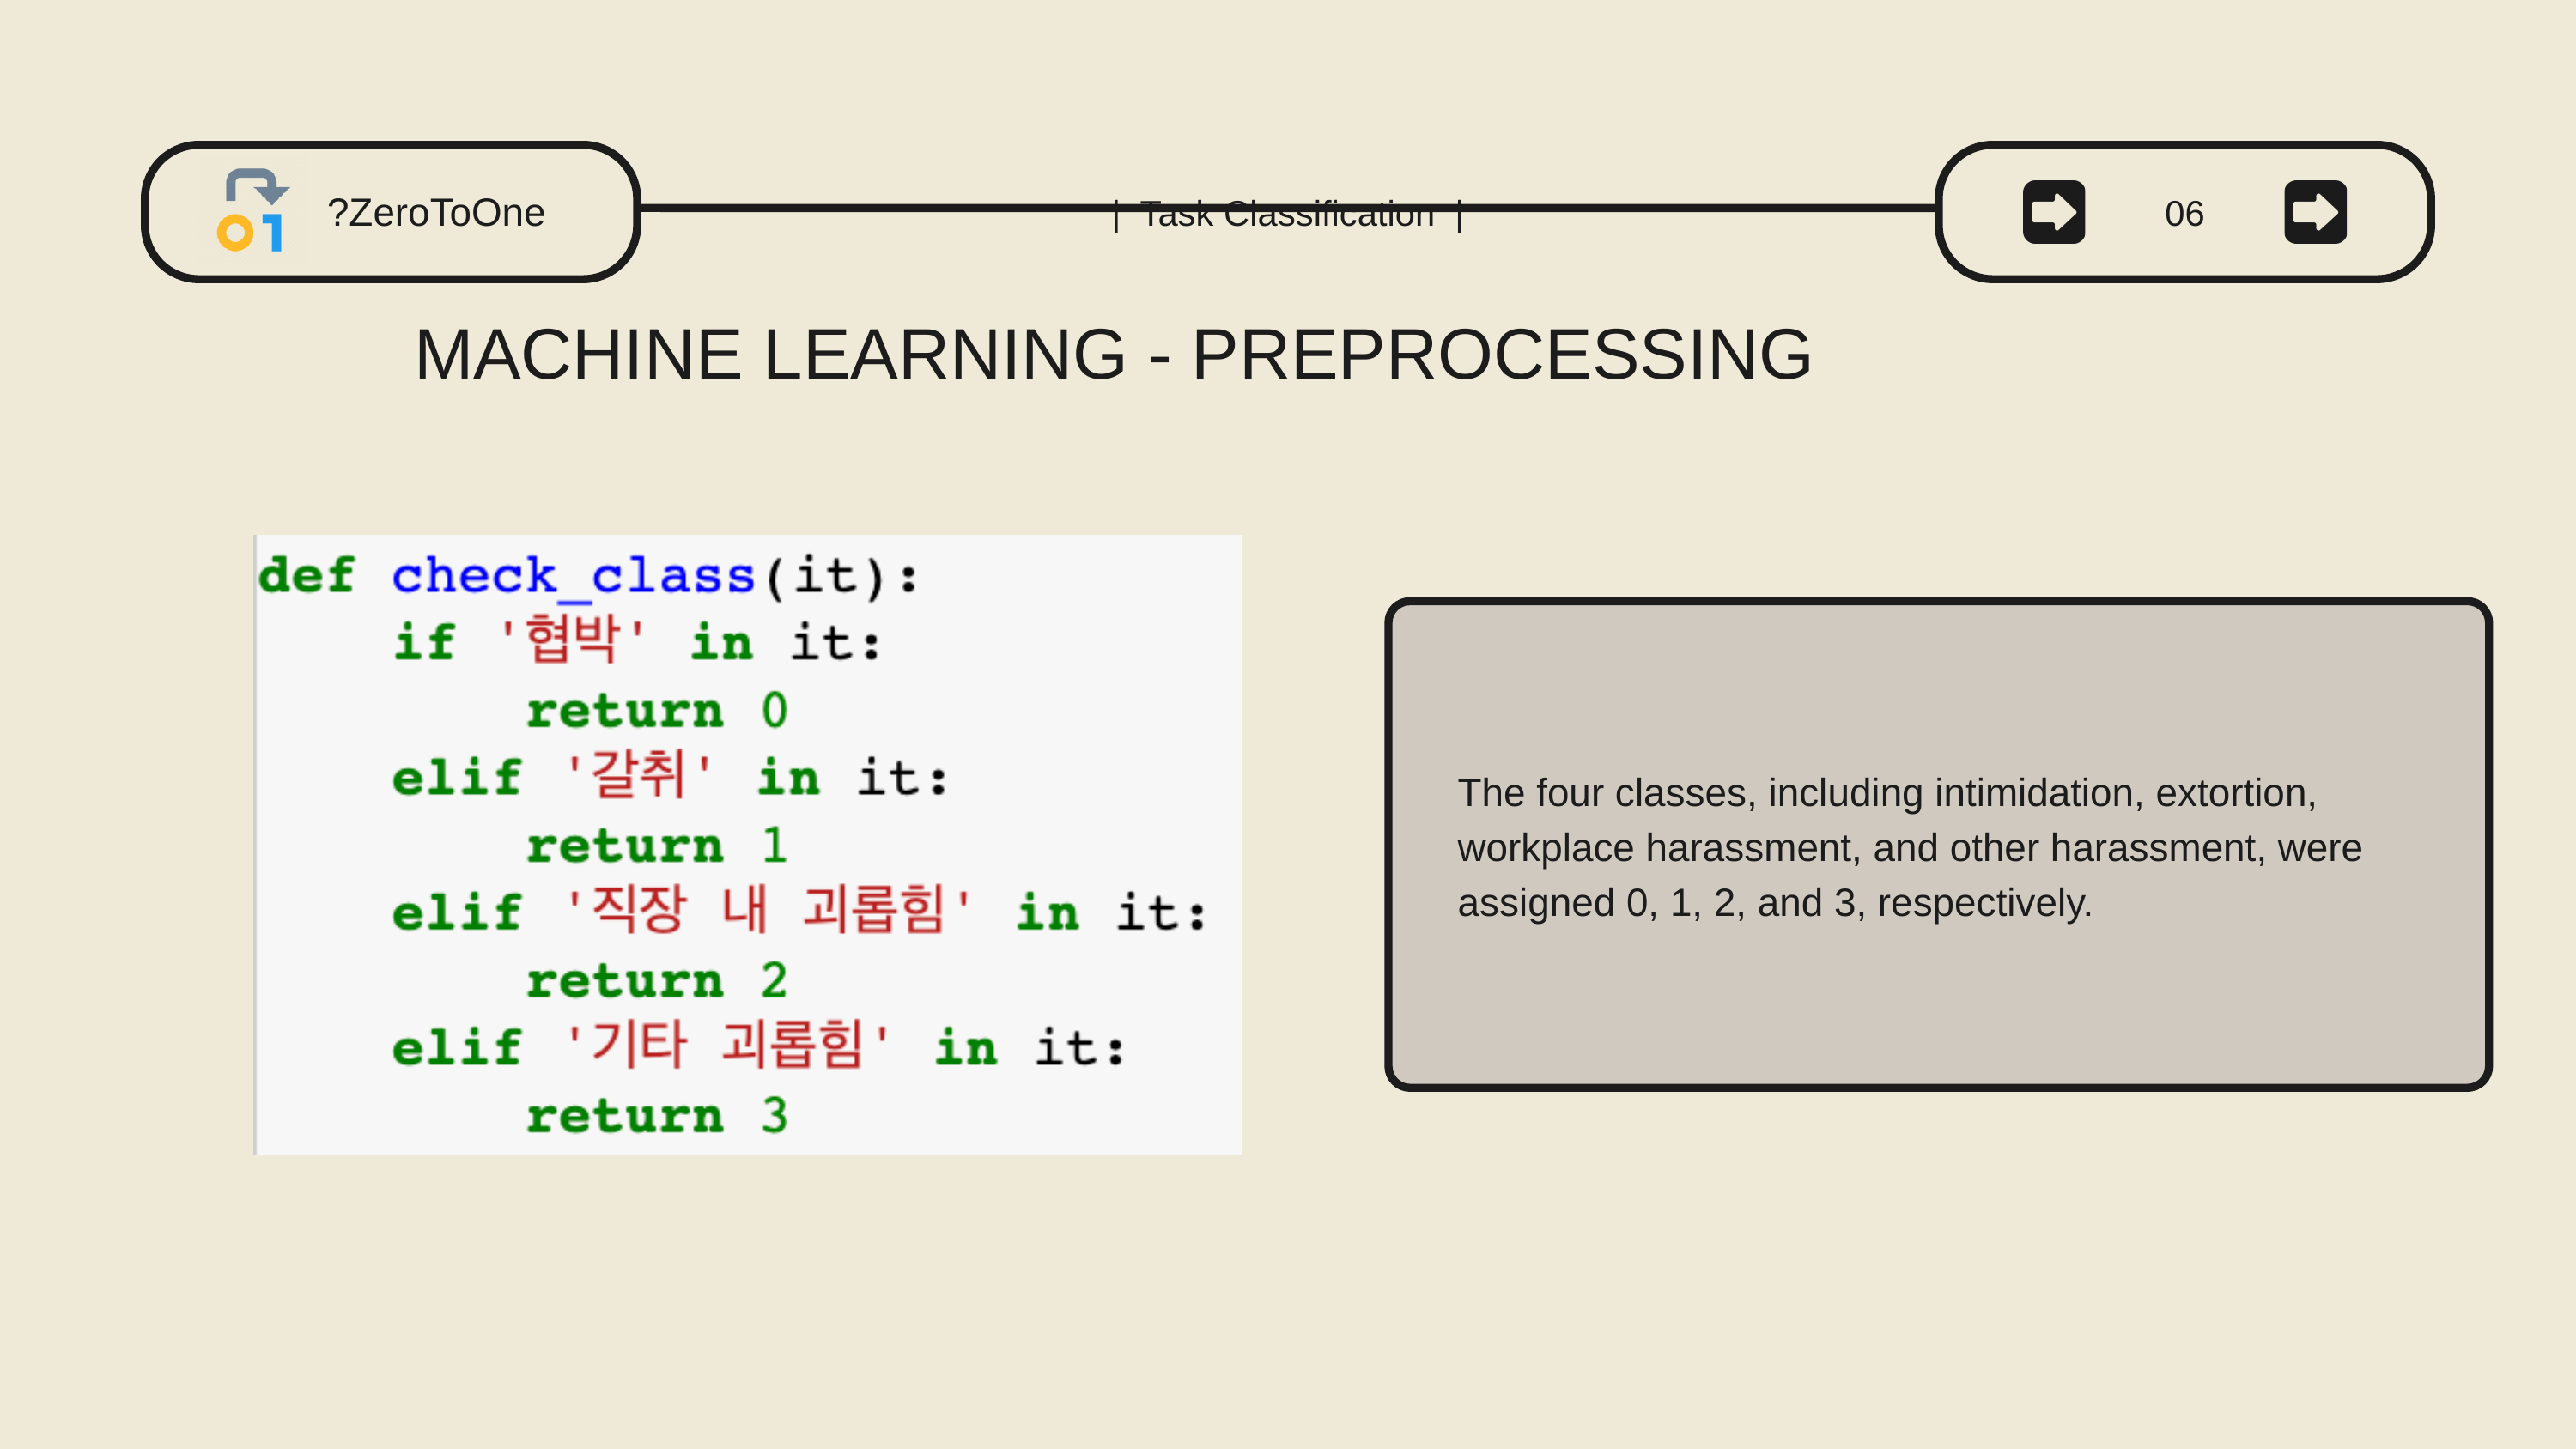

?ZeroToOne

|  Task Classification  |
08
06

MACHINE LEARNING - PREPROCESSING

The four classes, including intimidation, extortion, workplace harassment, and other harassment, were assigned 0, 1, 2, and 3, respectively.